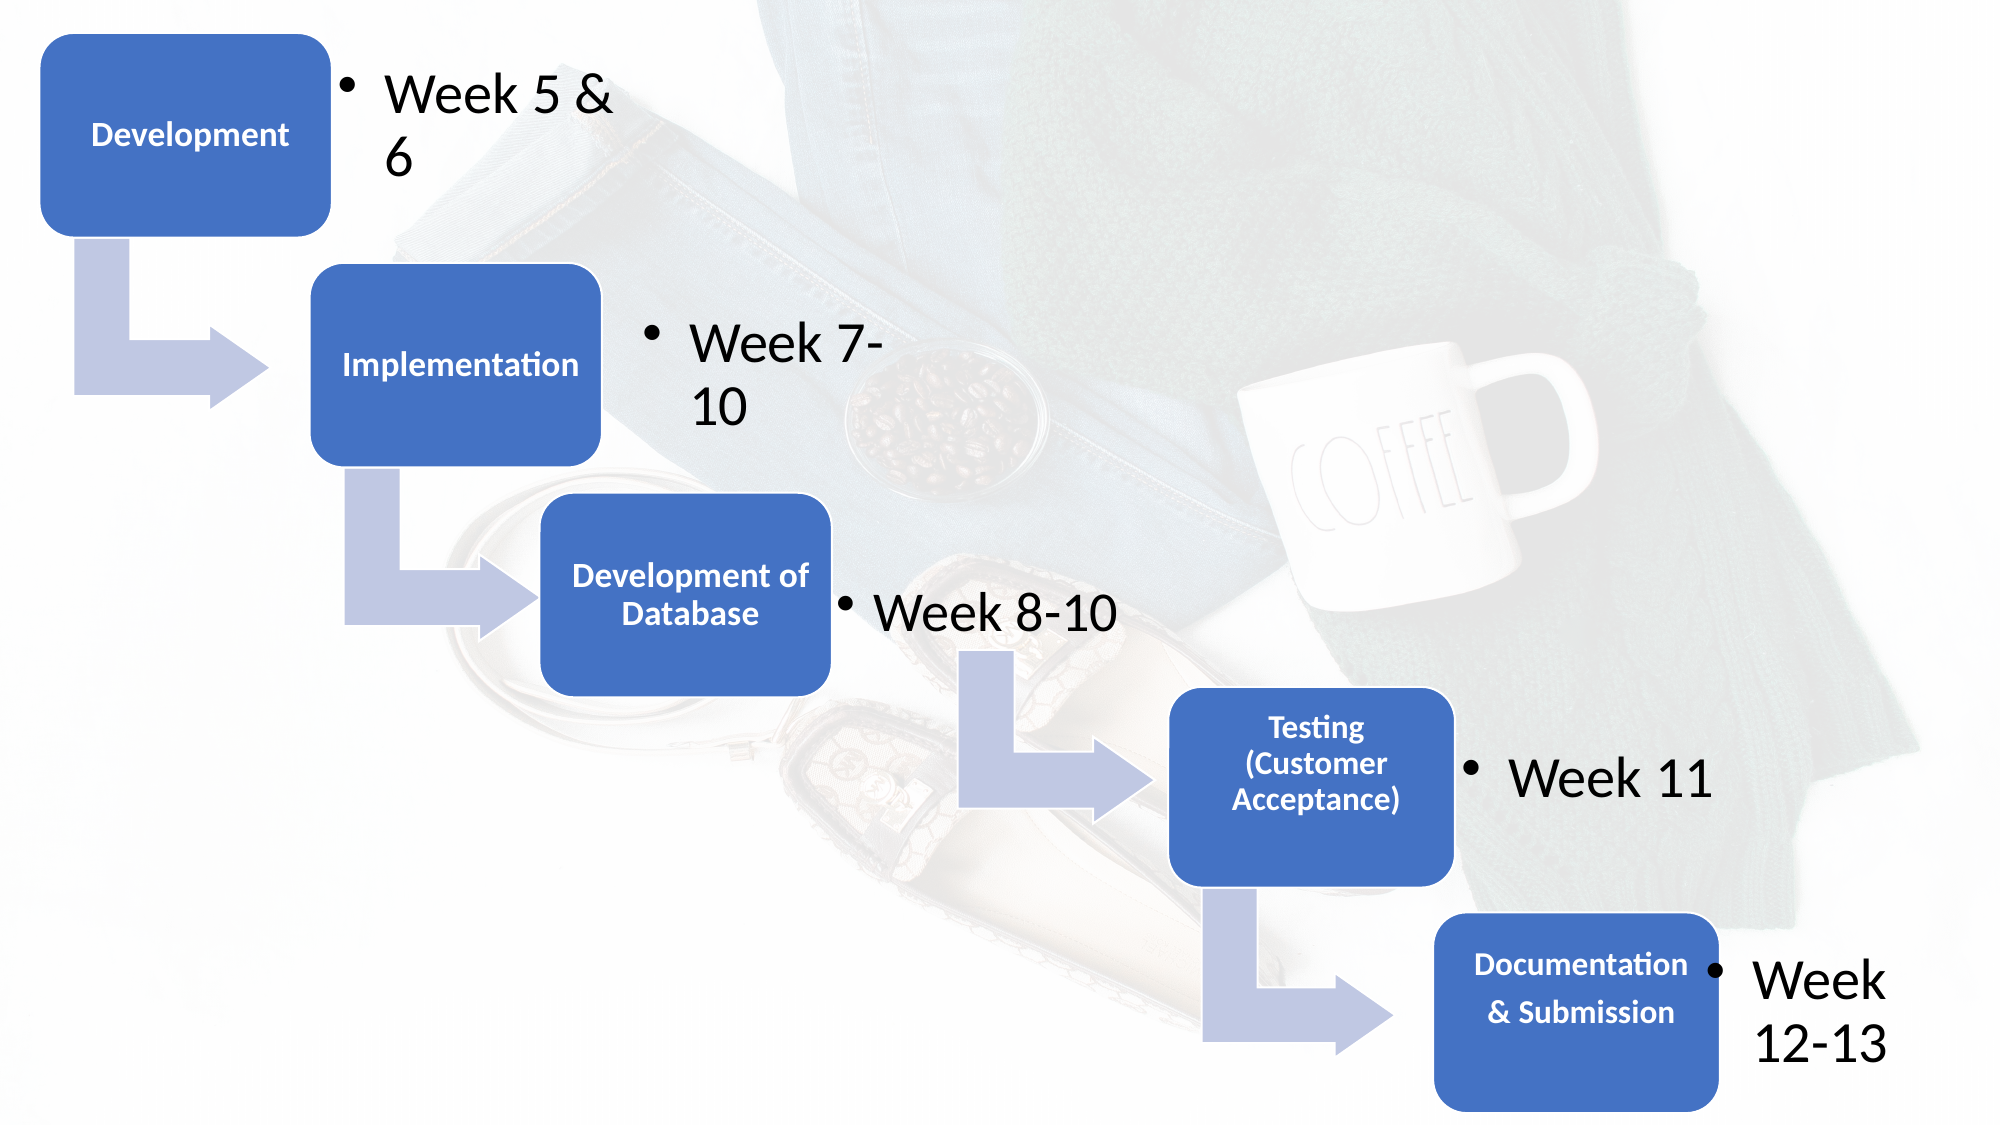

Development
Week 5 & 6
Implementation
Week 7-10
Development of Database
Week 8-10
Testing (Customer Acceptance)

Week 11
Documentation
& Submission

Week 12-13